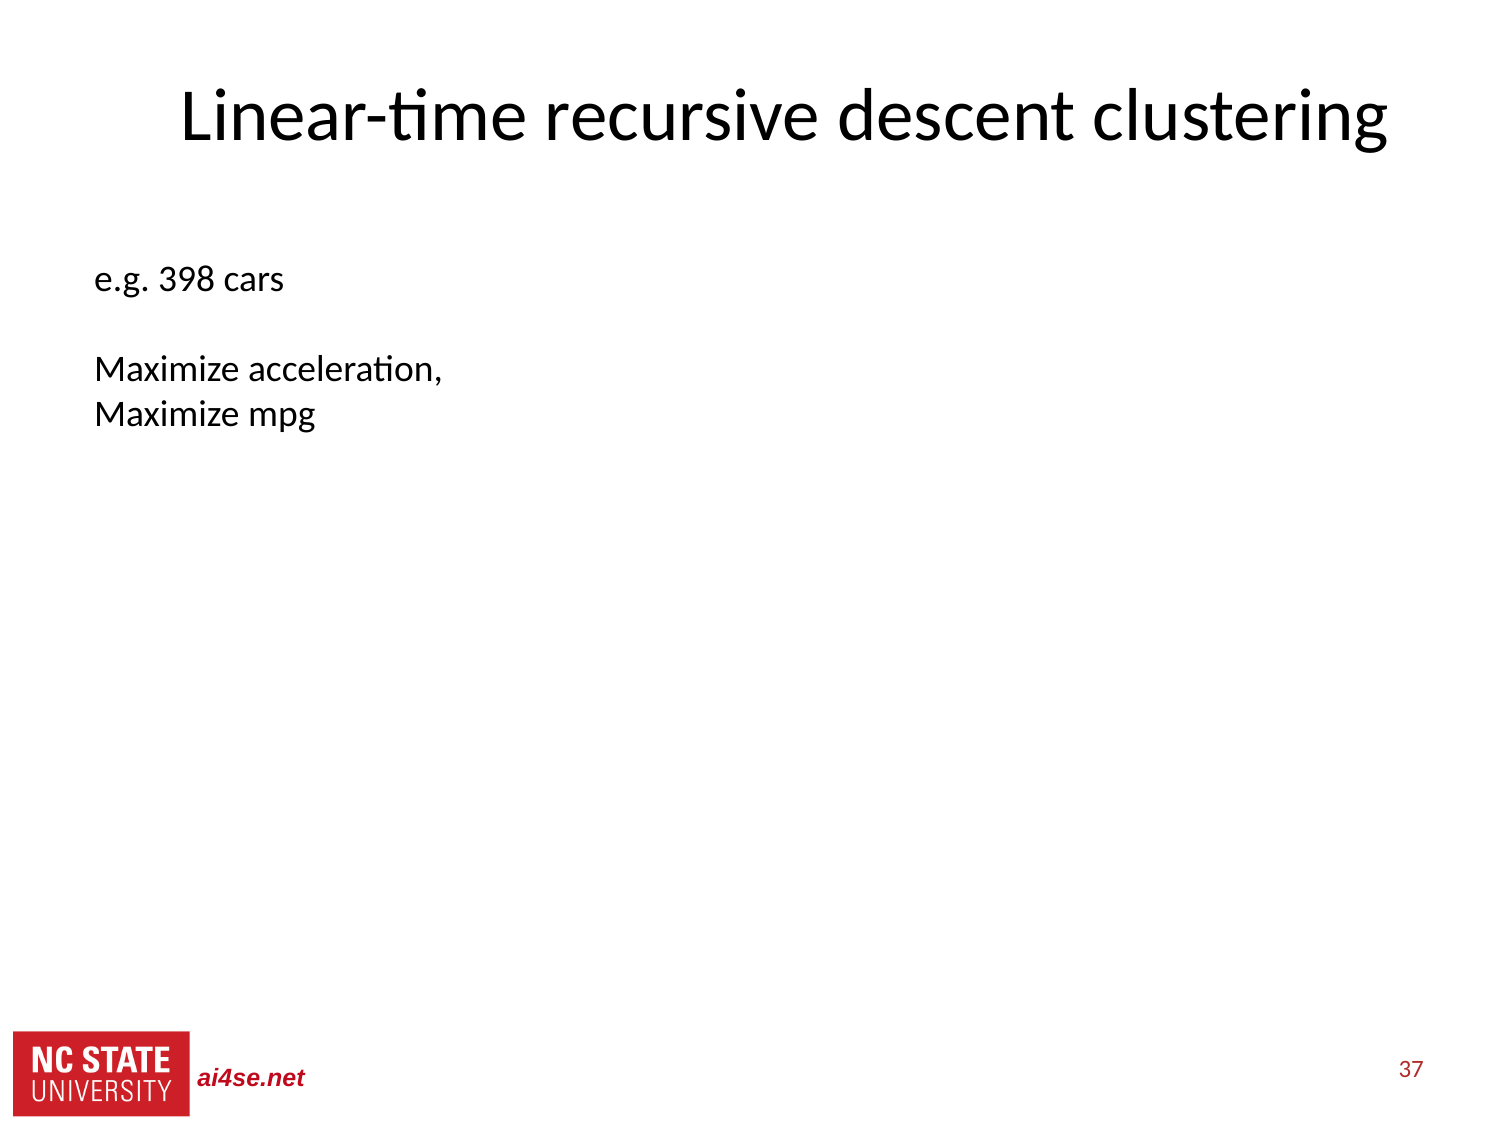

# Linear-time recursive descent clustering
e.g. 398 cars

Maximize acceleration,
Maximize mpg